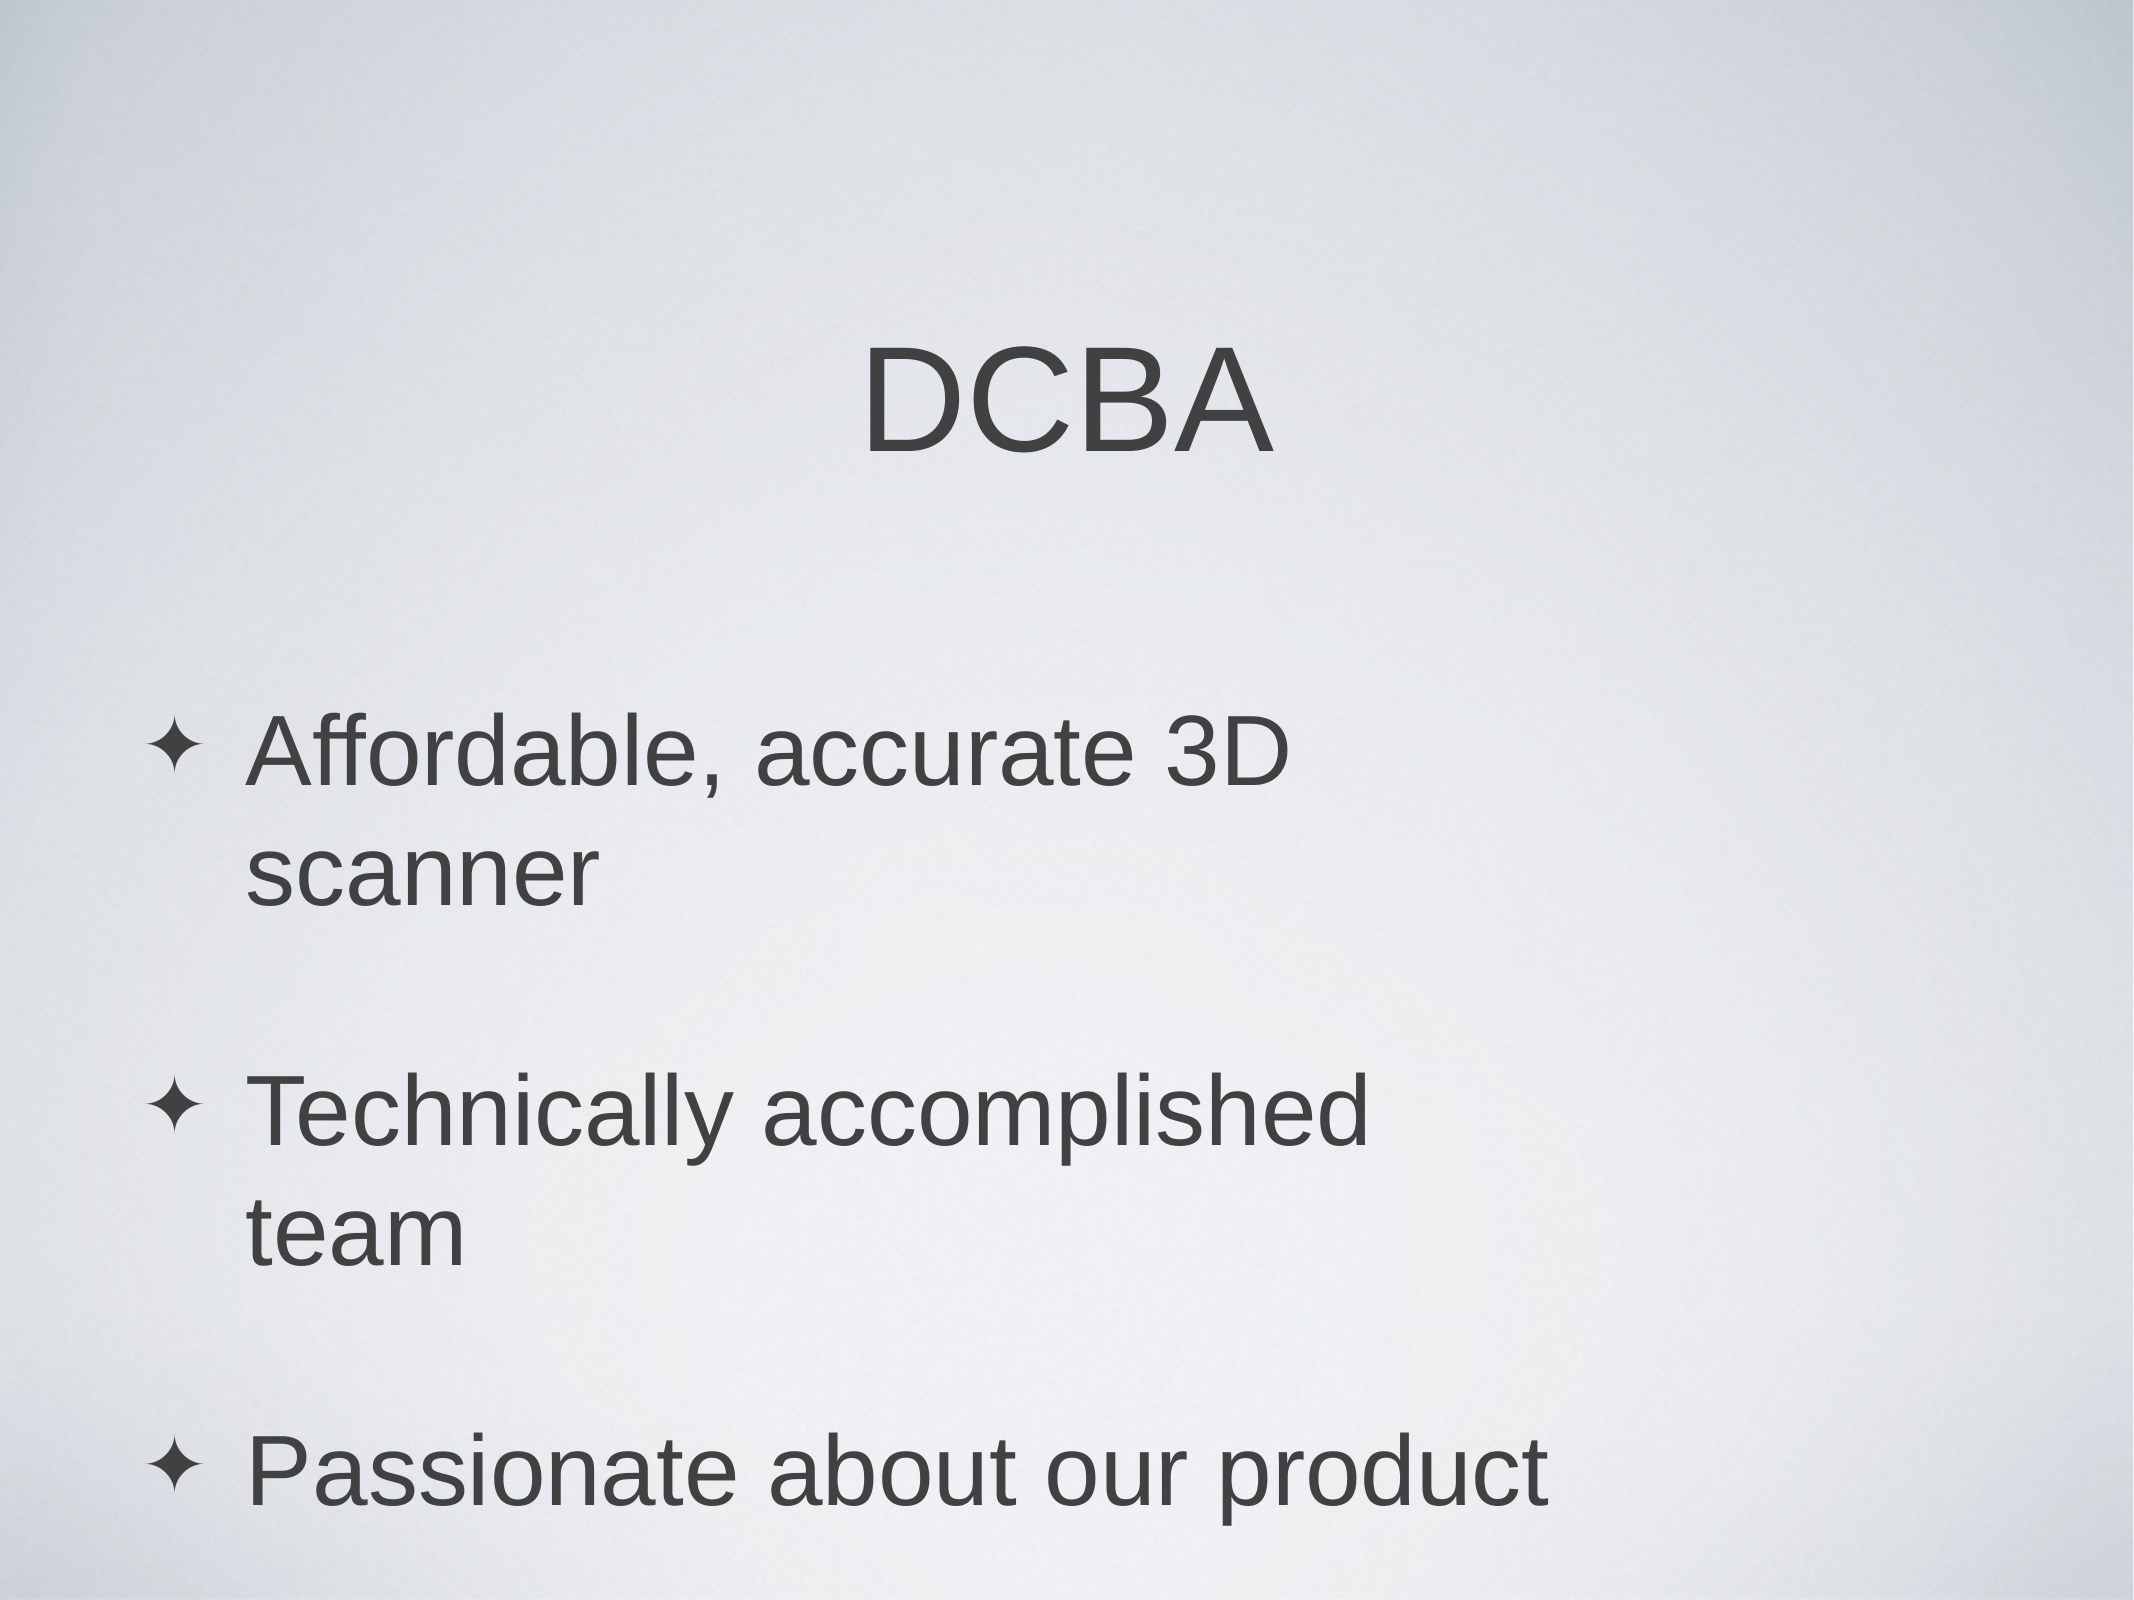

# DCBA

Affordable, accurate 3D scanner

Technically accomplished team

Passionate about our product